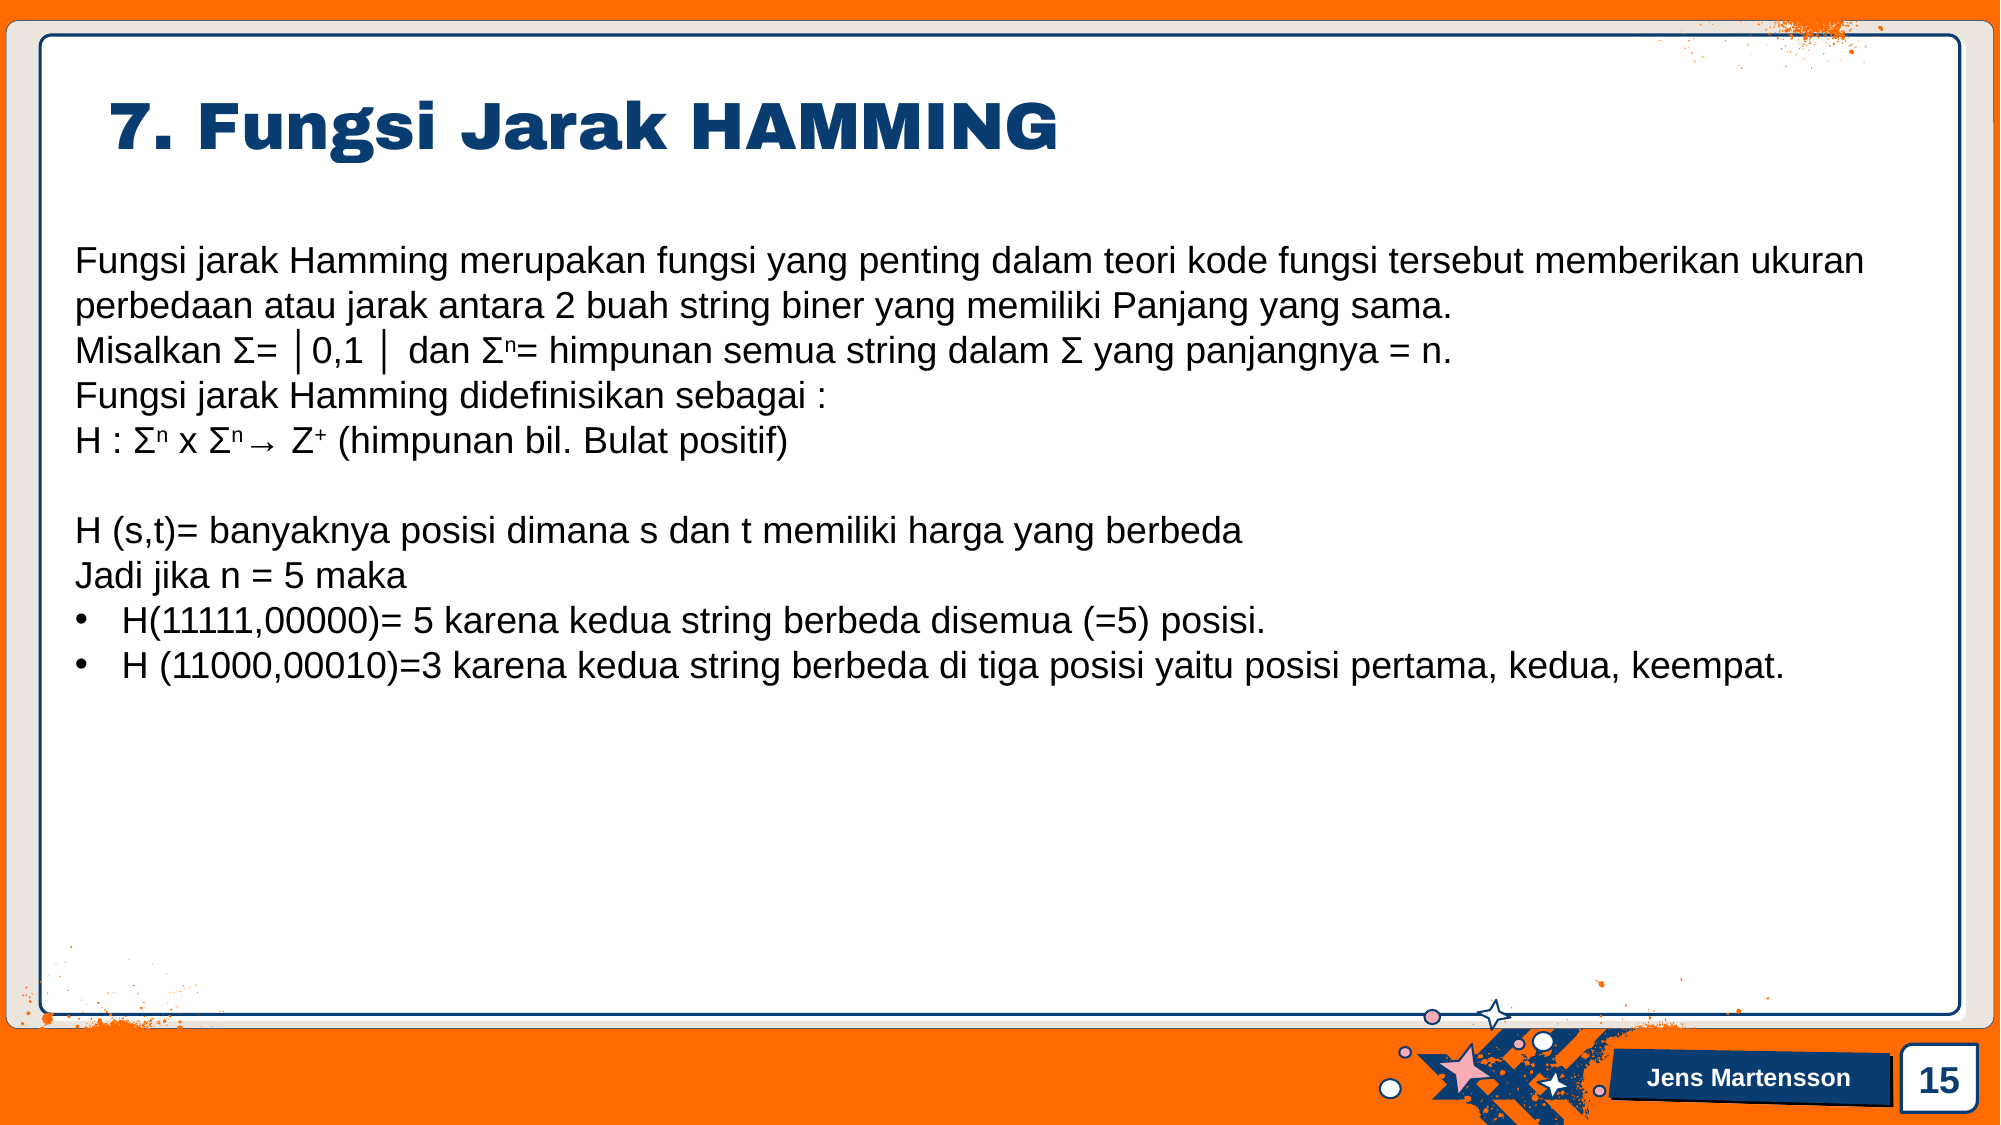

# 7. Fungsi Jarak HAMMING
Fungsi jarak Hamming merupakan fungsi yang penting dalam teori kode fungsi tersebut memberikan ukuran perbedaan atau jarak antara 2 buah string biner yang memiliki Panjang yang sama.
Misalkan Σ= │0,1 │ dan Σn= himpunan semua string dalam Σ yang panjangnya = n.
Fungsi jarak Hamming didefinisikan sebagai :
H : Σn x Σn→ Z+ (himpunan bil. Bulat positif)

H (s,t)= banyaknya posisi dimana s dan t memiliki harga yang berbeda
Jadi jika n = 5 maka
H(11111,00000)= 5 karena kedua string berbeda disemua (=5) posisi.
H (11000,00010)=3 karena kedua string berbeda di tiga posisi yaitu posisi pertama, kedua, keempat.

15